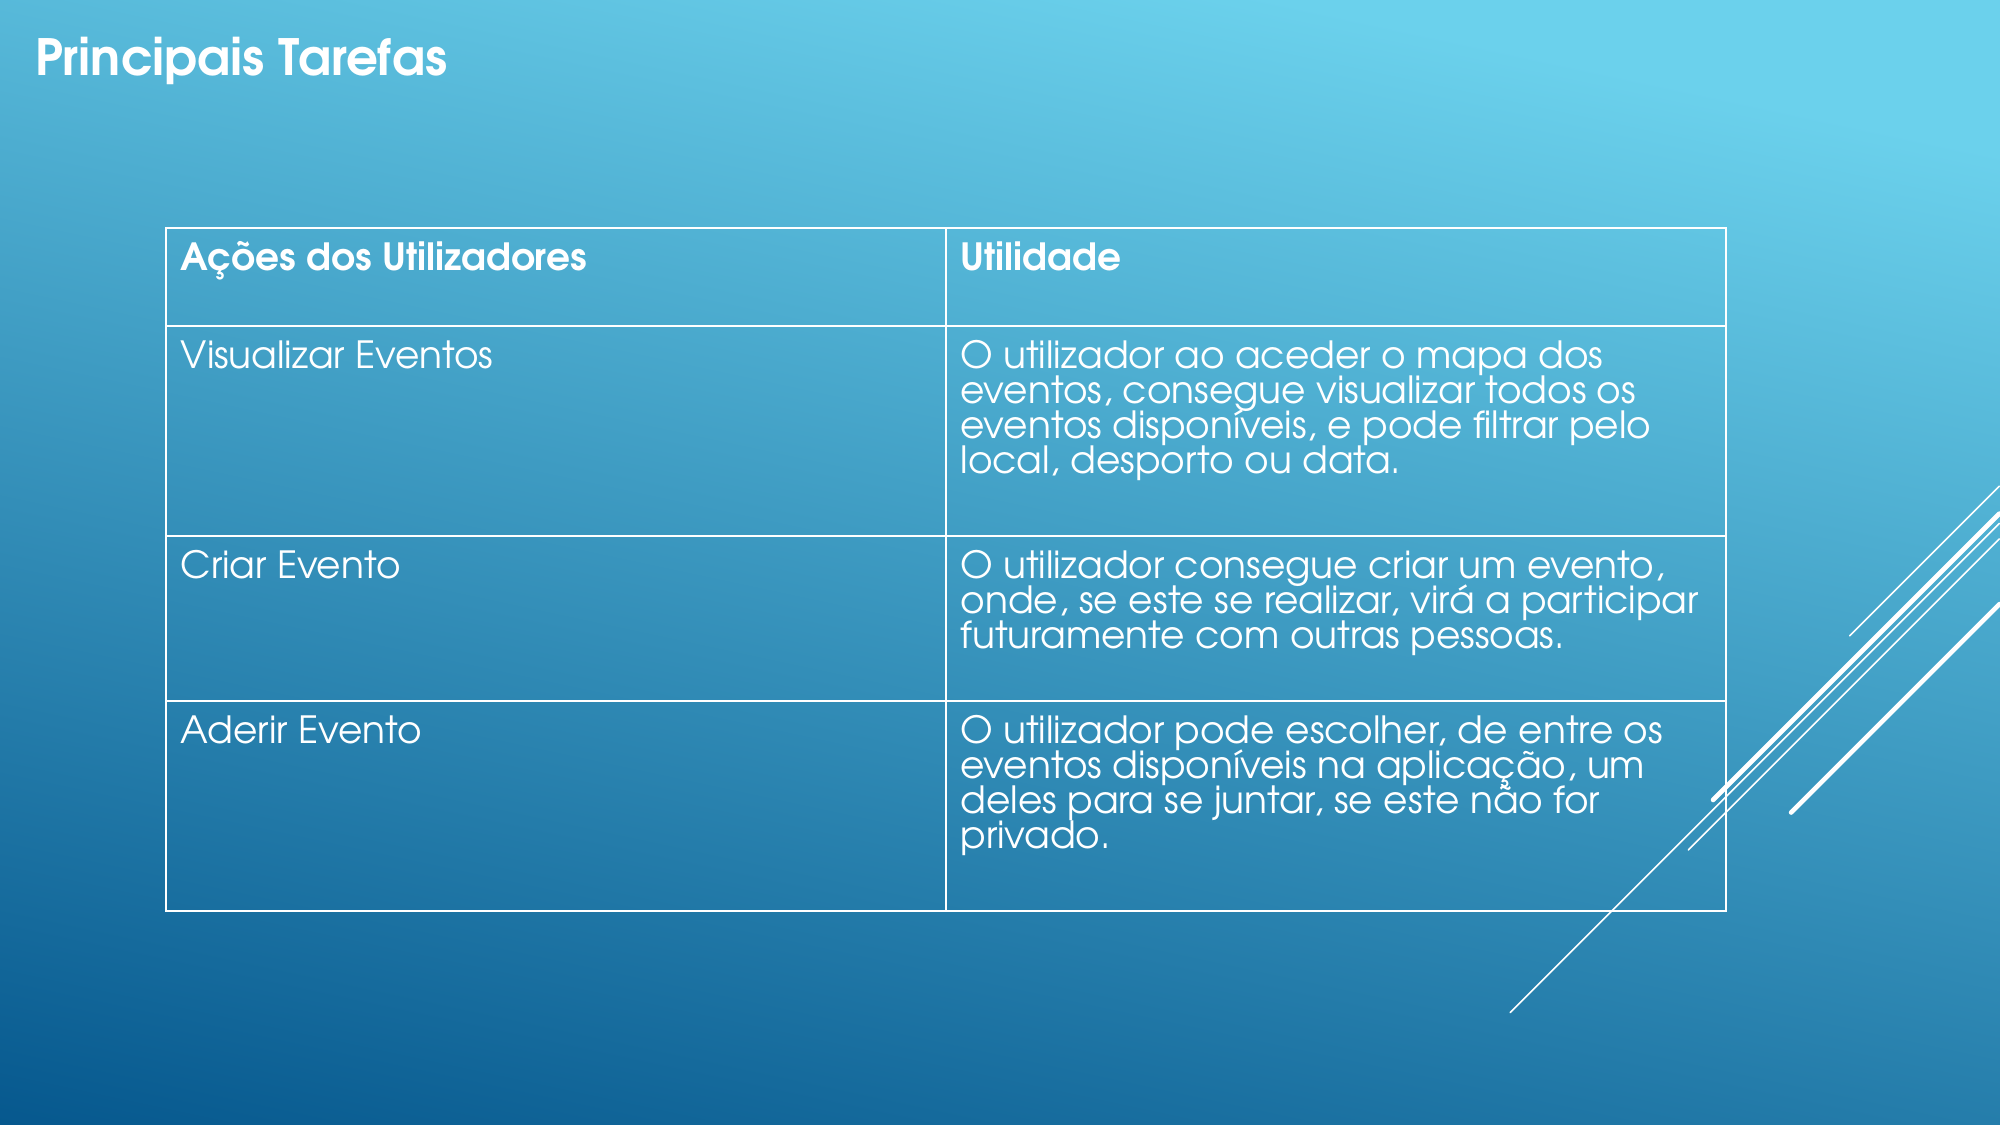

Principais Tarefas
| Ações dos Utilizadores | Utilidade |
| --- | --- |
| Visualizar Eventos | O utilizador ao aceder o mapa dos eventos, consegue visualizar todos os eventos disponíveis, e pode filtrar pelo local, desporto ou data. |
| Criar Evento | O utilizador consegue criar um evento, onde, se este se realizar, virá a participar futuramente com outras pessoas. |
| Aderir Evento | O utilizador pode escolher, de entre os eventos disponíveis na aplicação, um deles para se juntar, se este não for privado. |